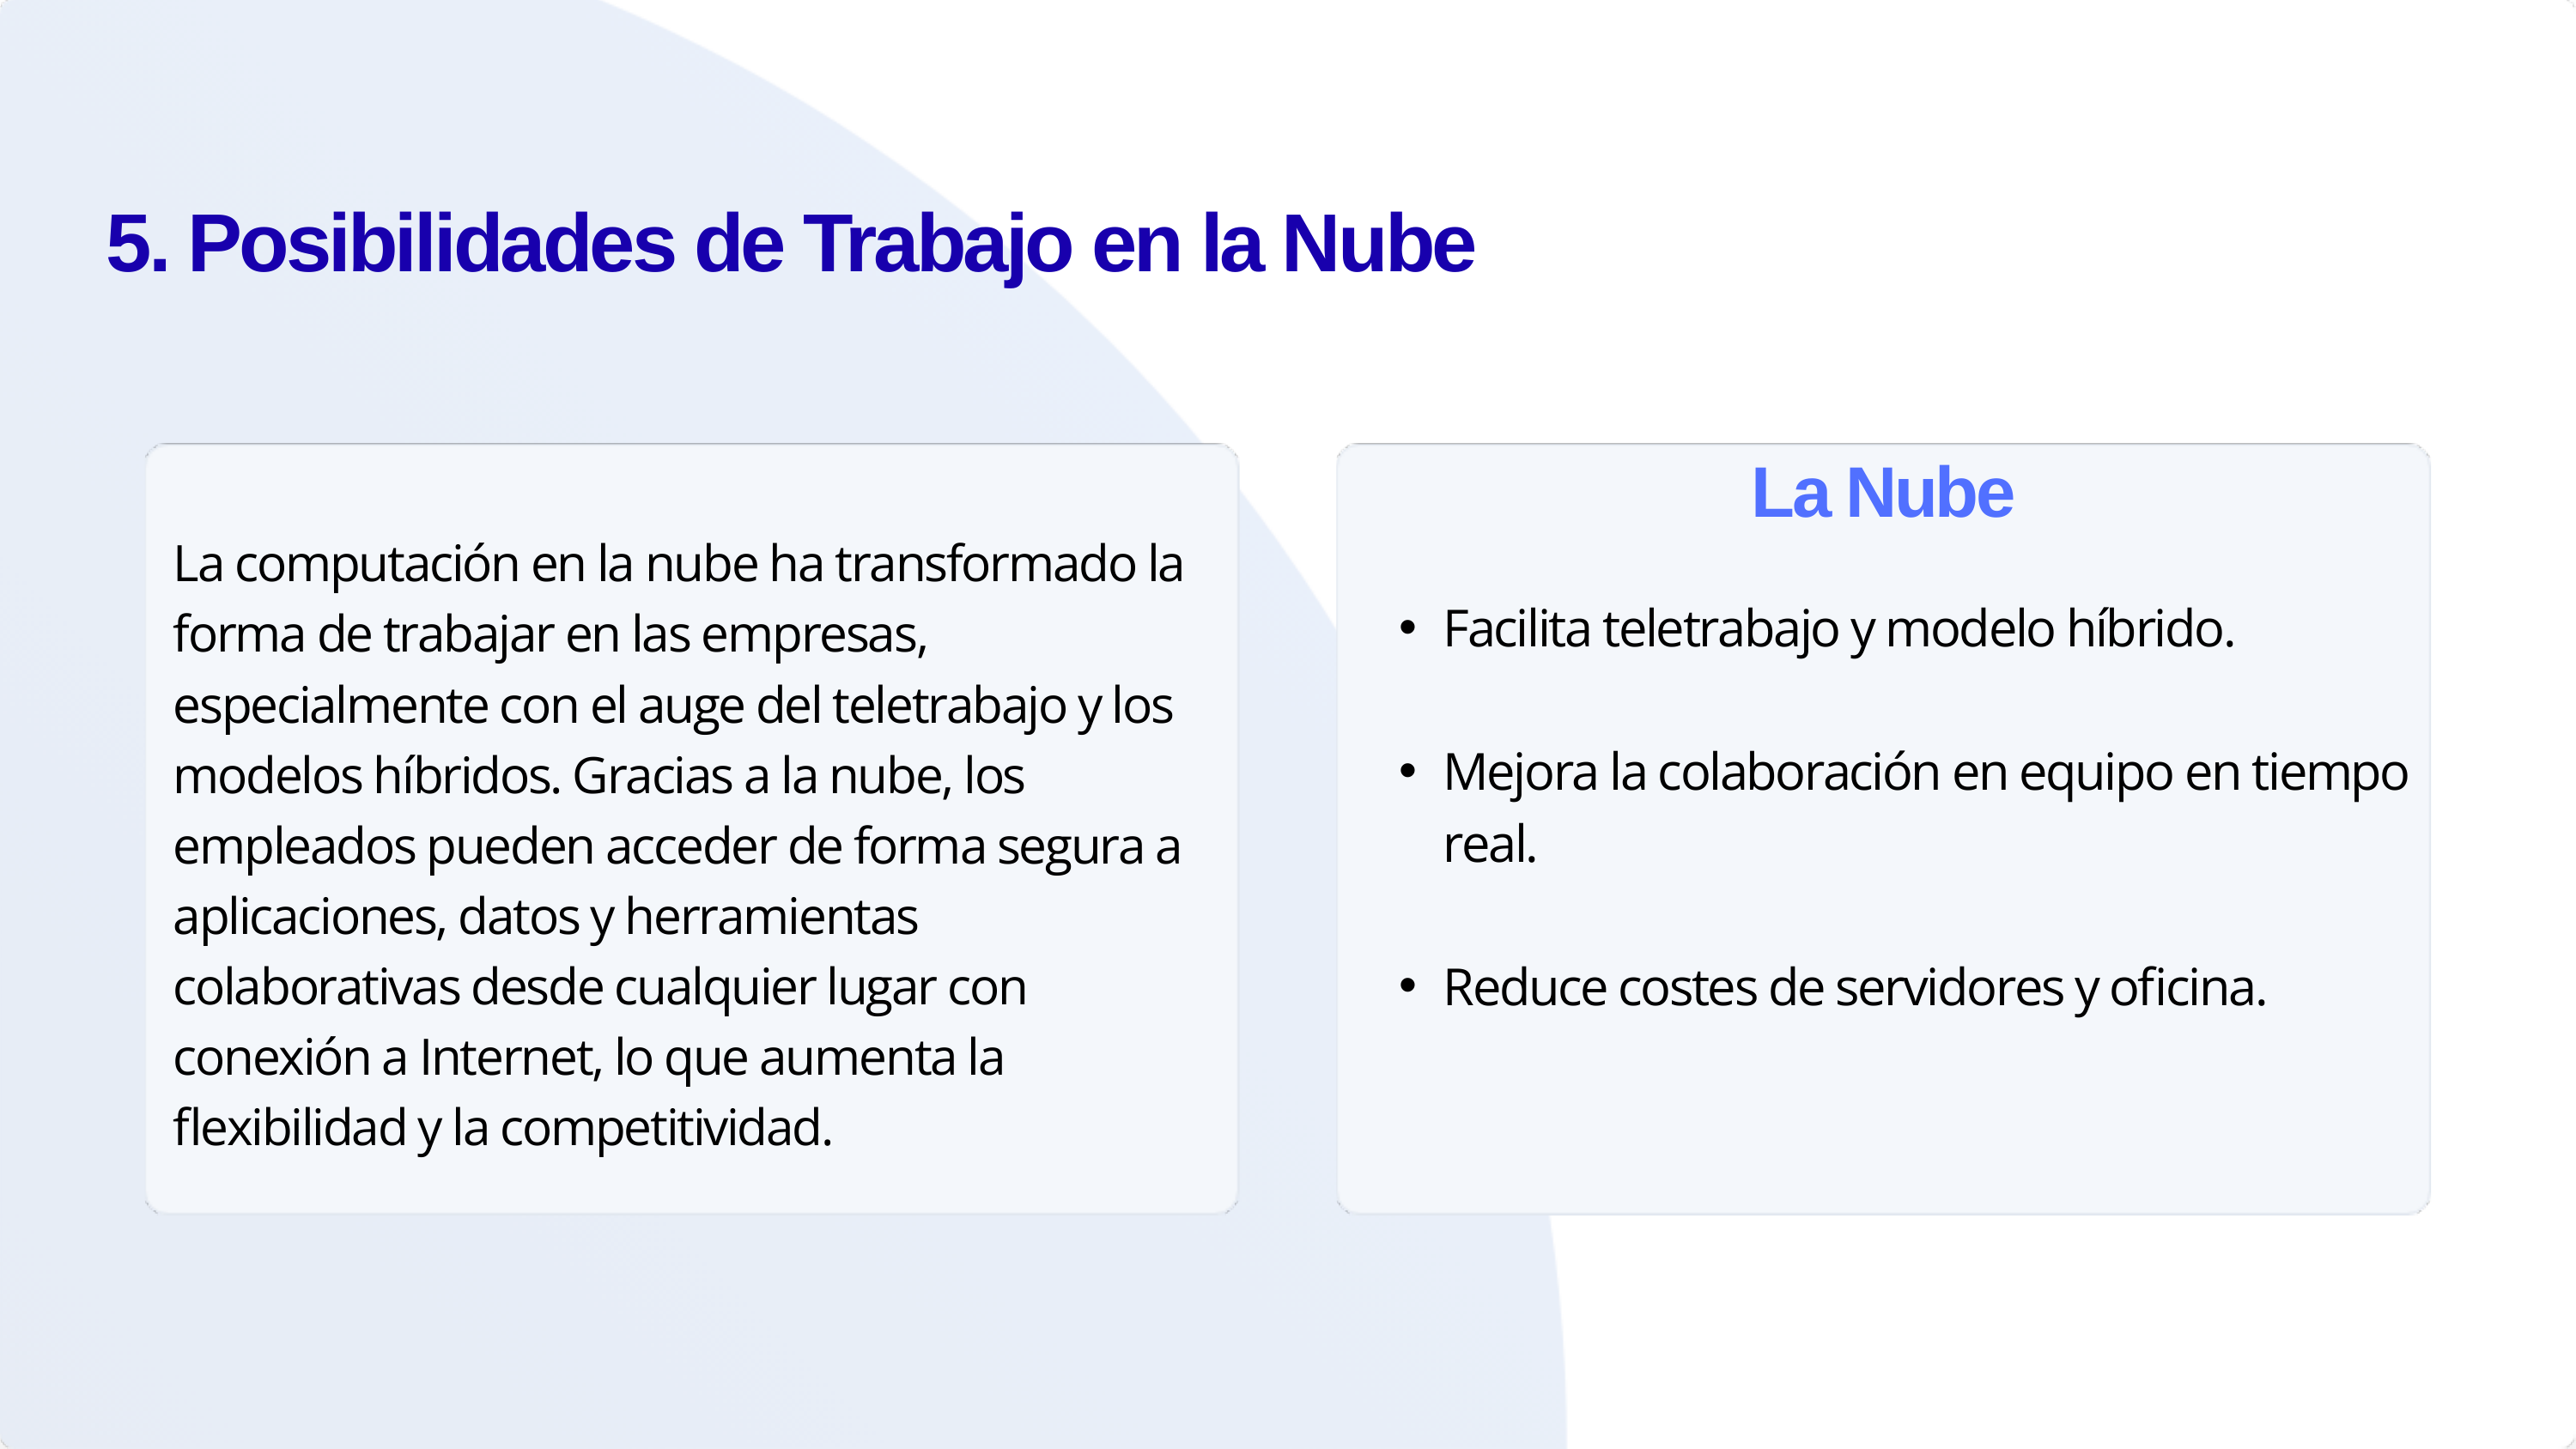

5. Posibilidades de Trabajo en la Nube

La Nube

La computación en la nube ha transformado la forma de trabajar en las empresas, especialmente con el auge del teletrabajo y los modelos híbridos. Gracias a la nube, los empleados pueden acceder de forma segura a aplicaciones, datos y herramientas colaborativas desde cualquier lugar con conexión a Internet, lo que aumenta la flexibilidad y la competitividad.
Facilita teletrabajo y modelo híbrido.

Mejora la colaboración en equipo en tiempo real.

Reduce costes de servidores y oficina.